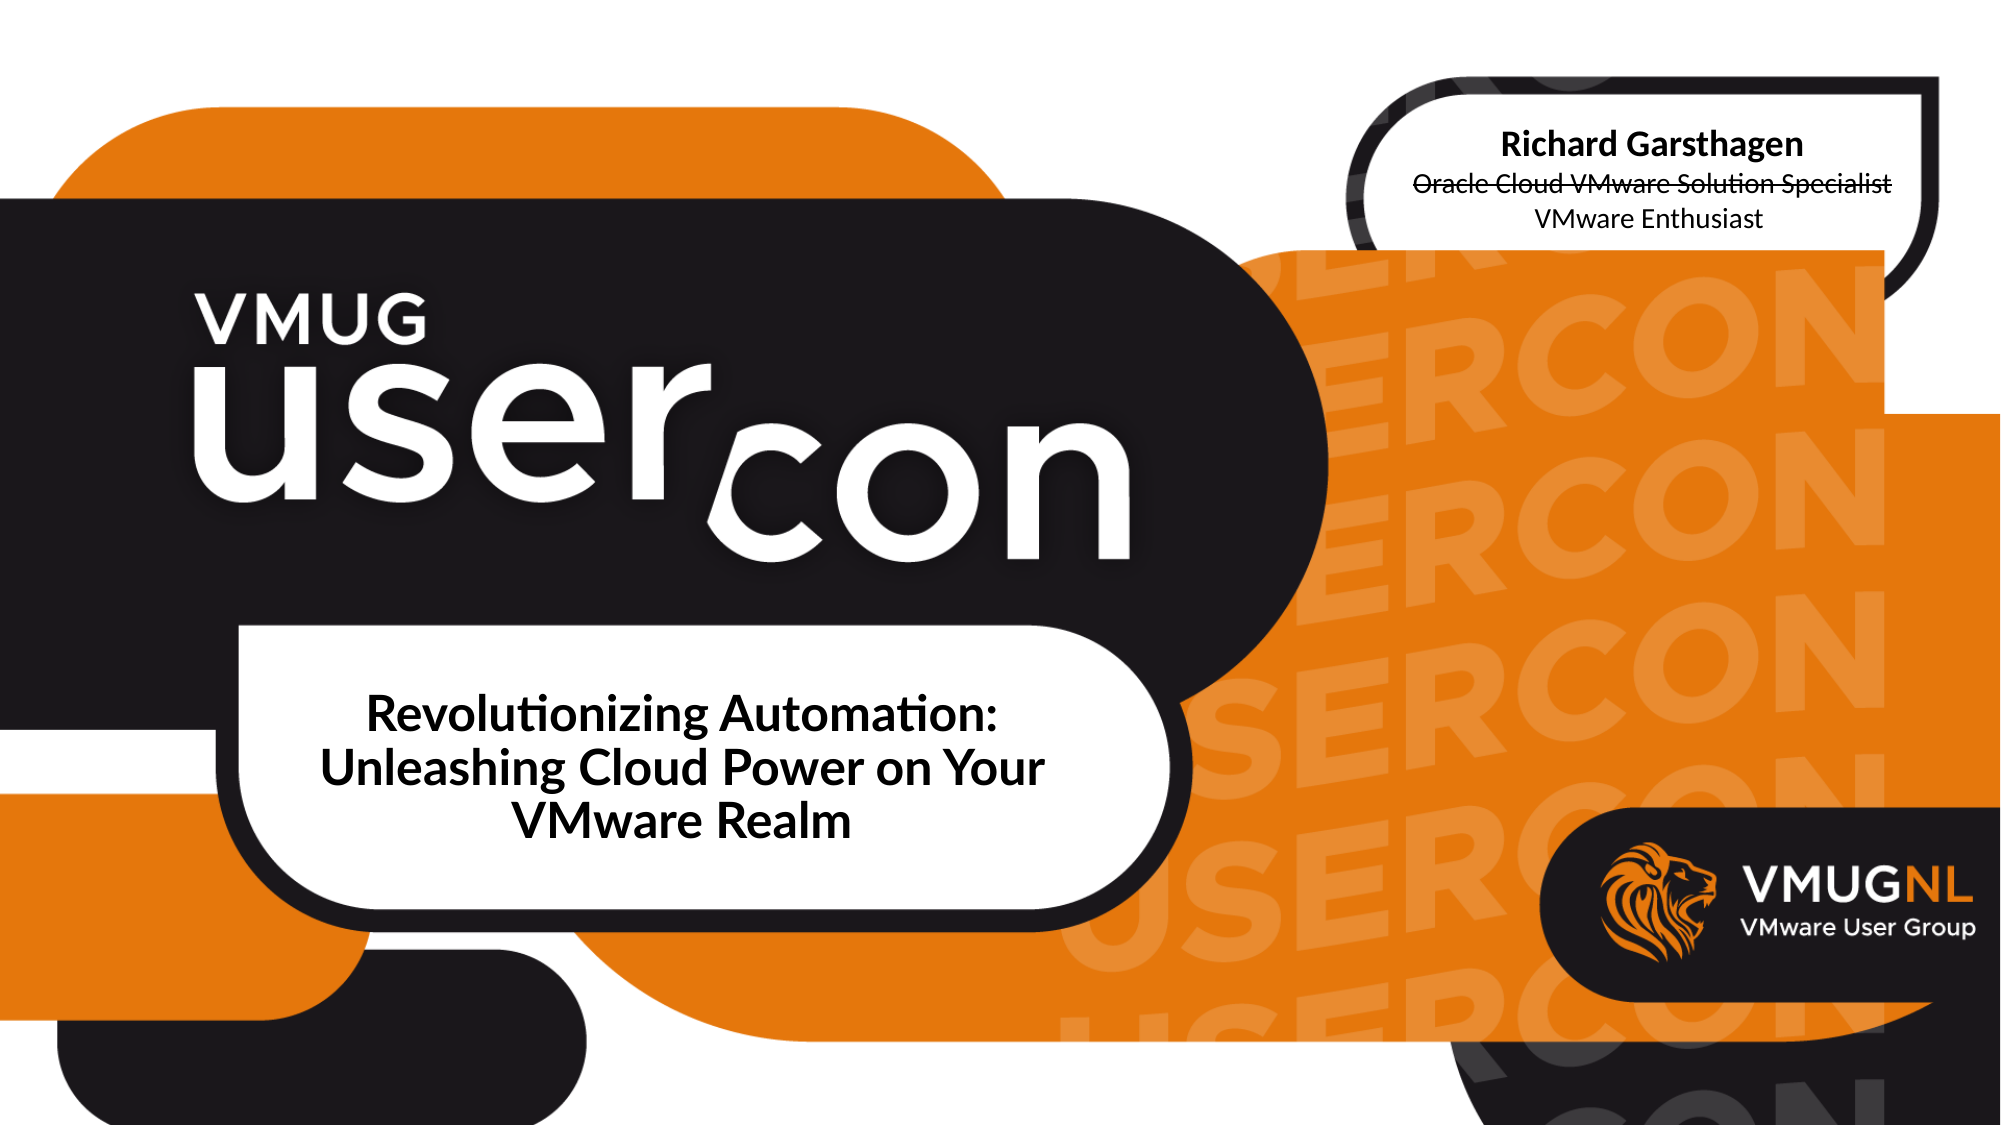

Richard Garsthagen
Oracle Cloud VMware Solution Specialist
VMware Enthusiast
# Revolutionizing Automation: Unleashing Cloud Power on Your VMware Realm